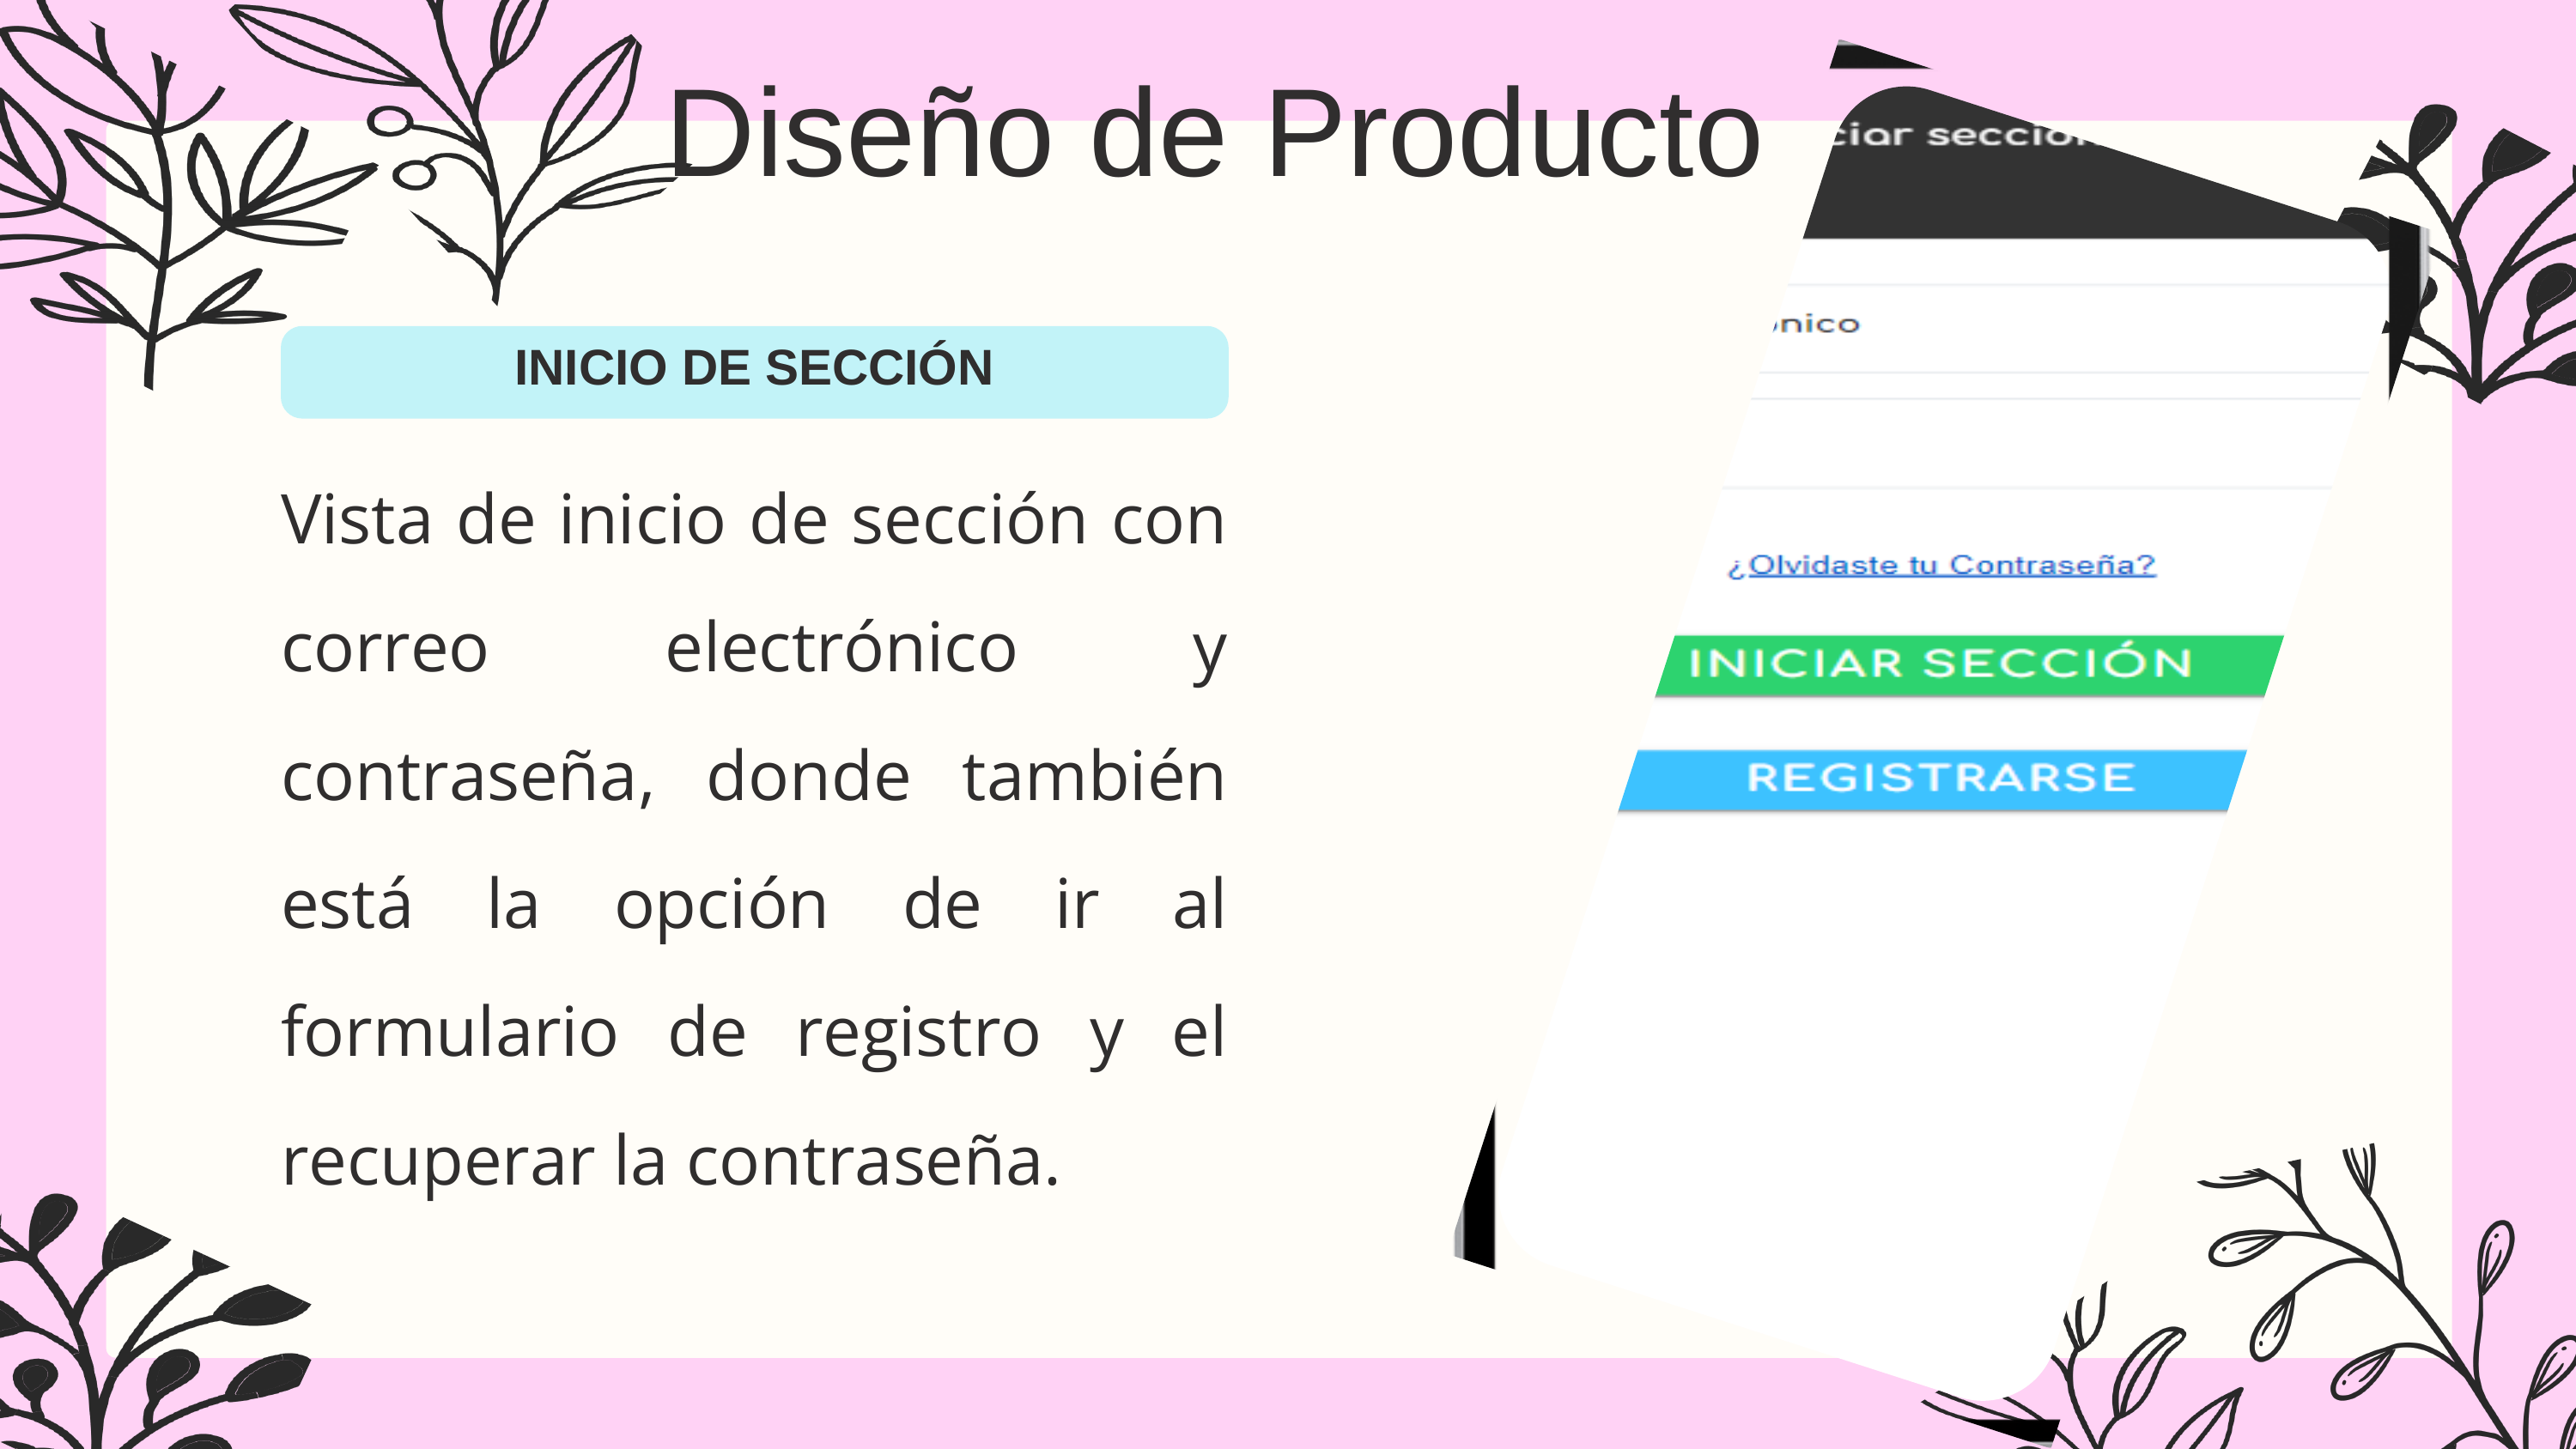

Diseño de Producto

INICIO DE SECCIÓN
Vista de inicio de sección con correo electrónico y contraseña, donde también está la opción de ir al formulario de registro y el recuperar la contraseña.